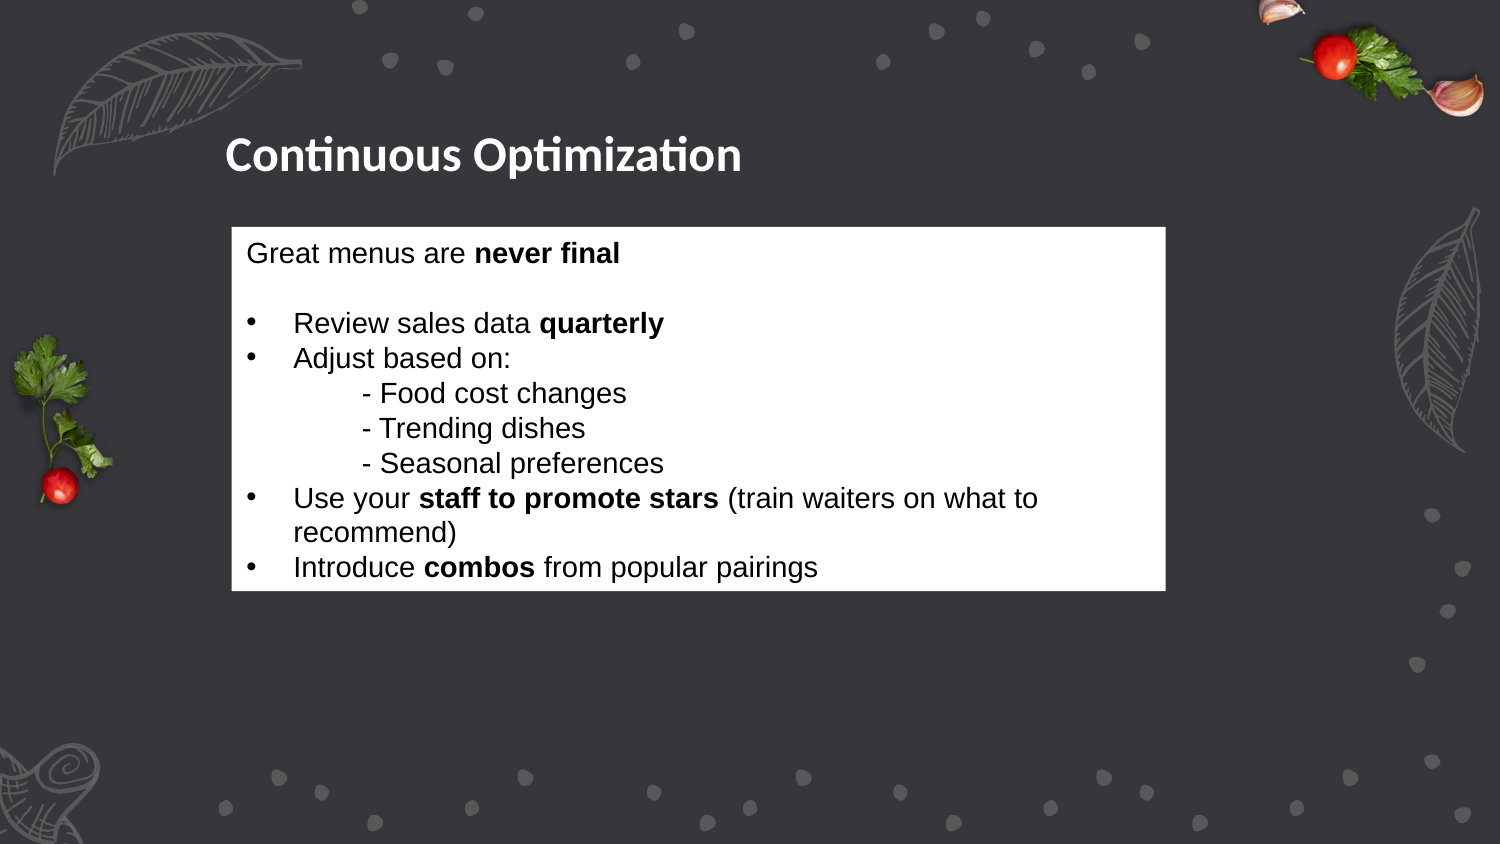

Continuous Optimization
Great menus are never final

Review sales data quarterly
Adjust based on:
              - Food cost changes
              - Trending dishes
              - Seasonal preferences
Use your staff to promote stars (train waiters on what to recommend)
Introduce combos from popular pairings